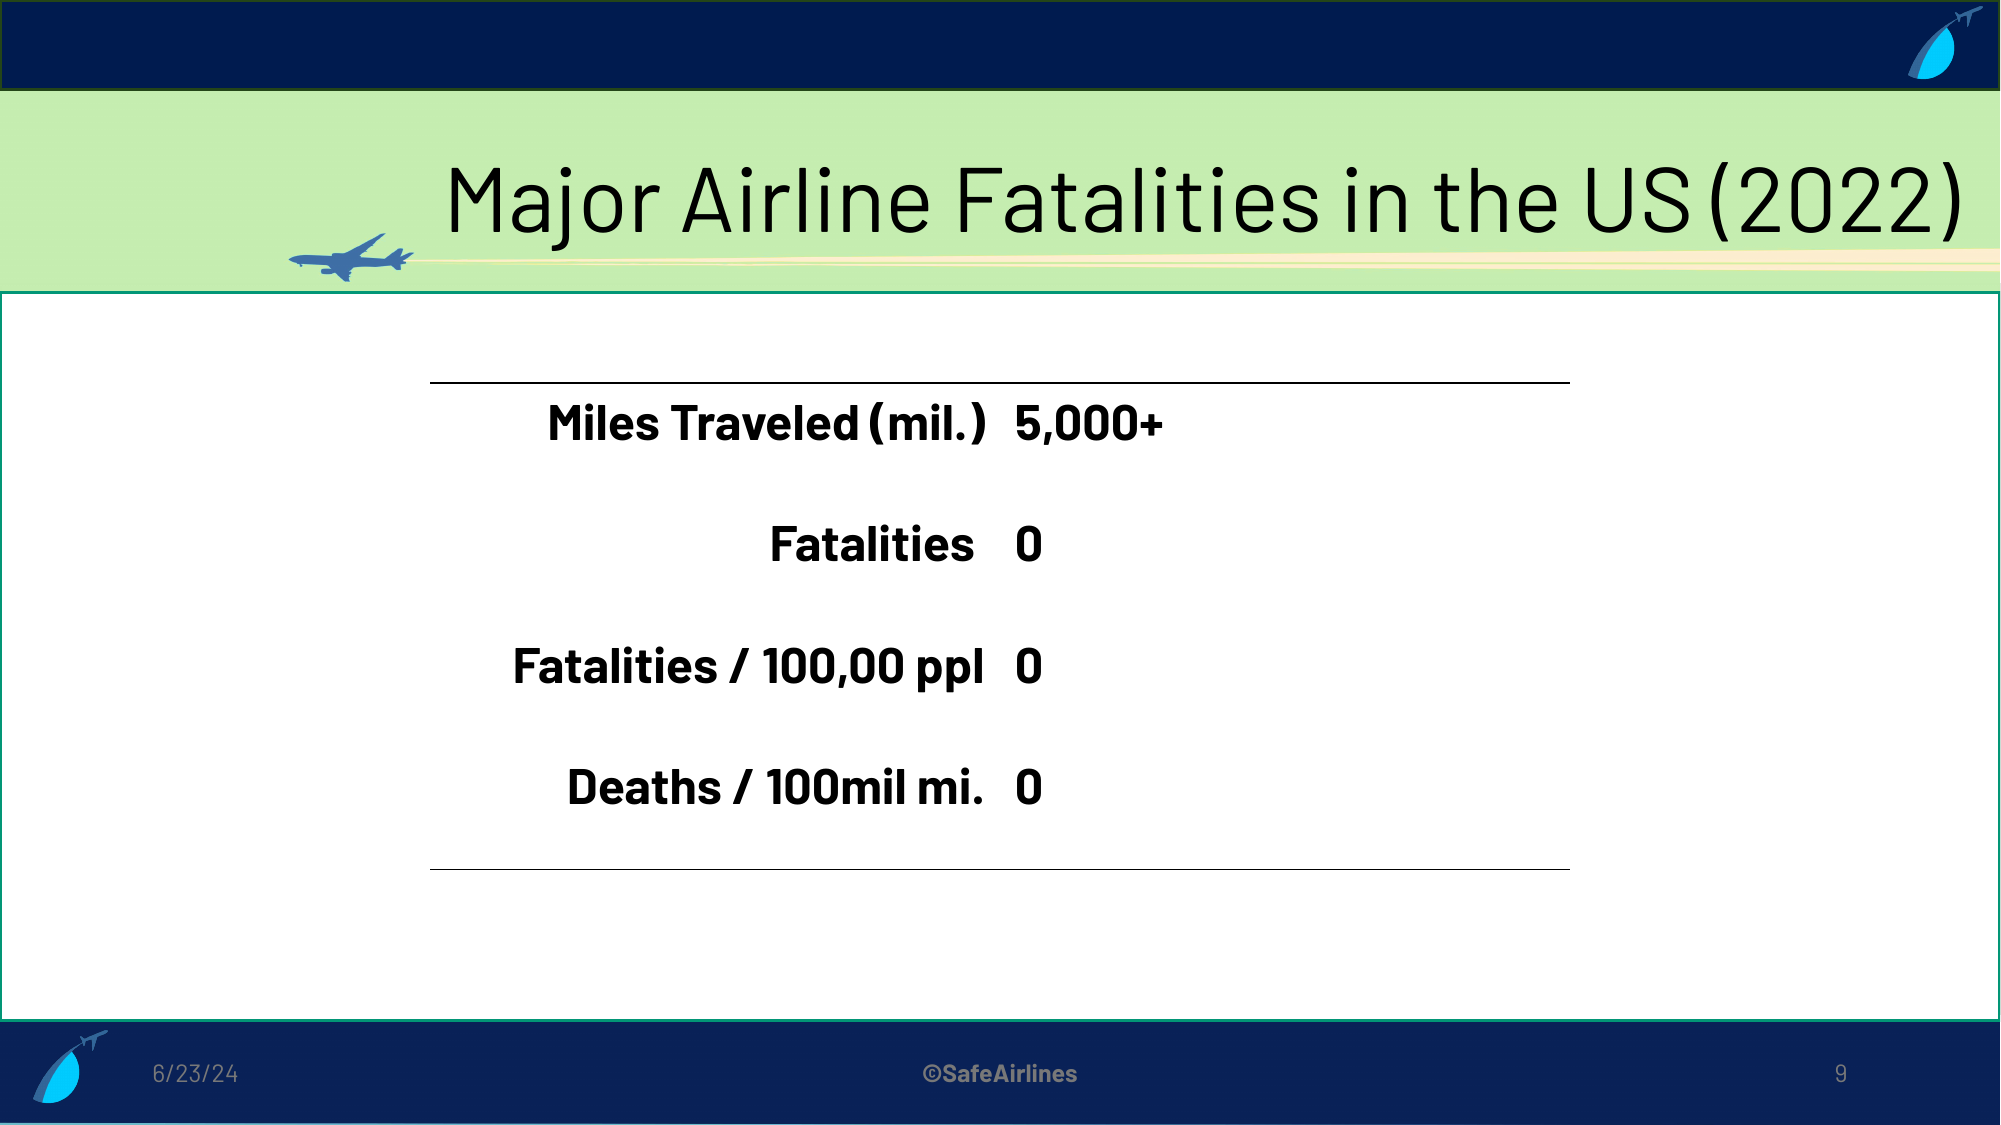

# Major Airline Fatalities in the US (2022)
| Miles Traveled (mil.) | 5,000+ |
| --- | --- |
| Fatalities | 0 |
| Fatalities / 100,00 ppl | 0 |
| Deaths / 100mil mi. | 0 |
6/23/24
©SafeAirlines
9